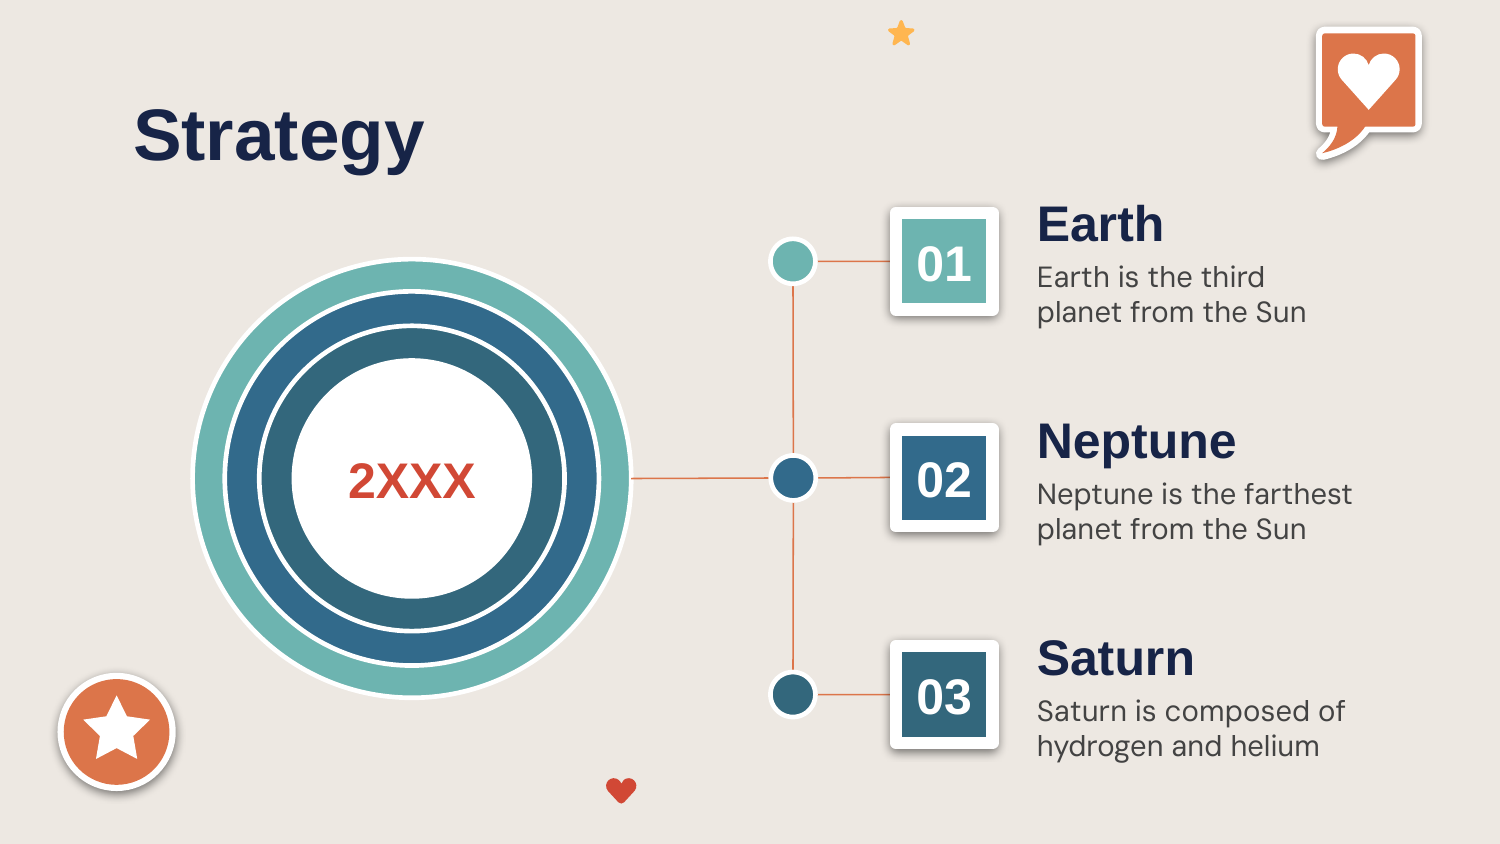

# Strategy
Earth
01

Earth is the third planet from the Sun

2XXX
Neptune
02

Neptune is the farthest planet from the Sun
Saturn
03

Saturn is composed of hydrogen and helium